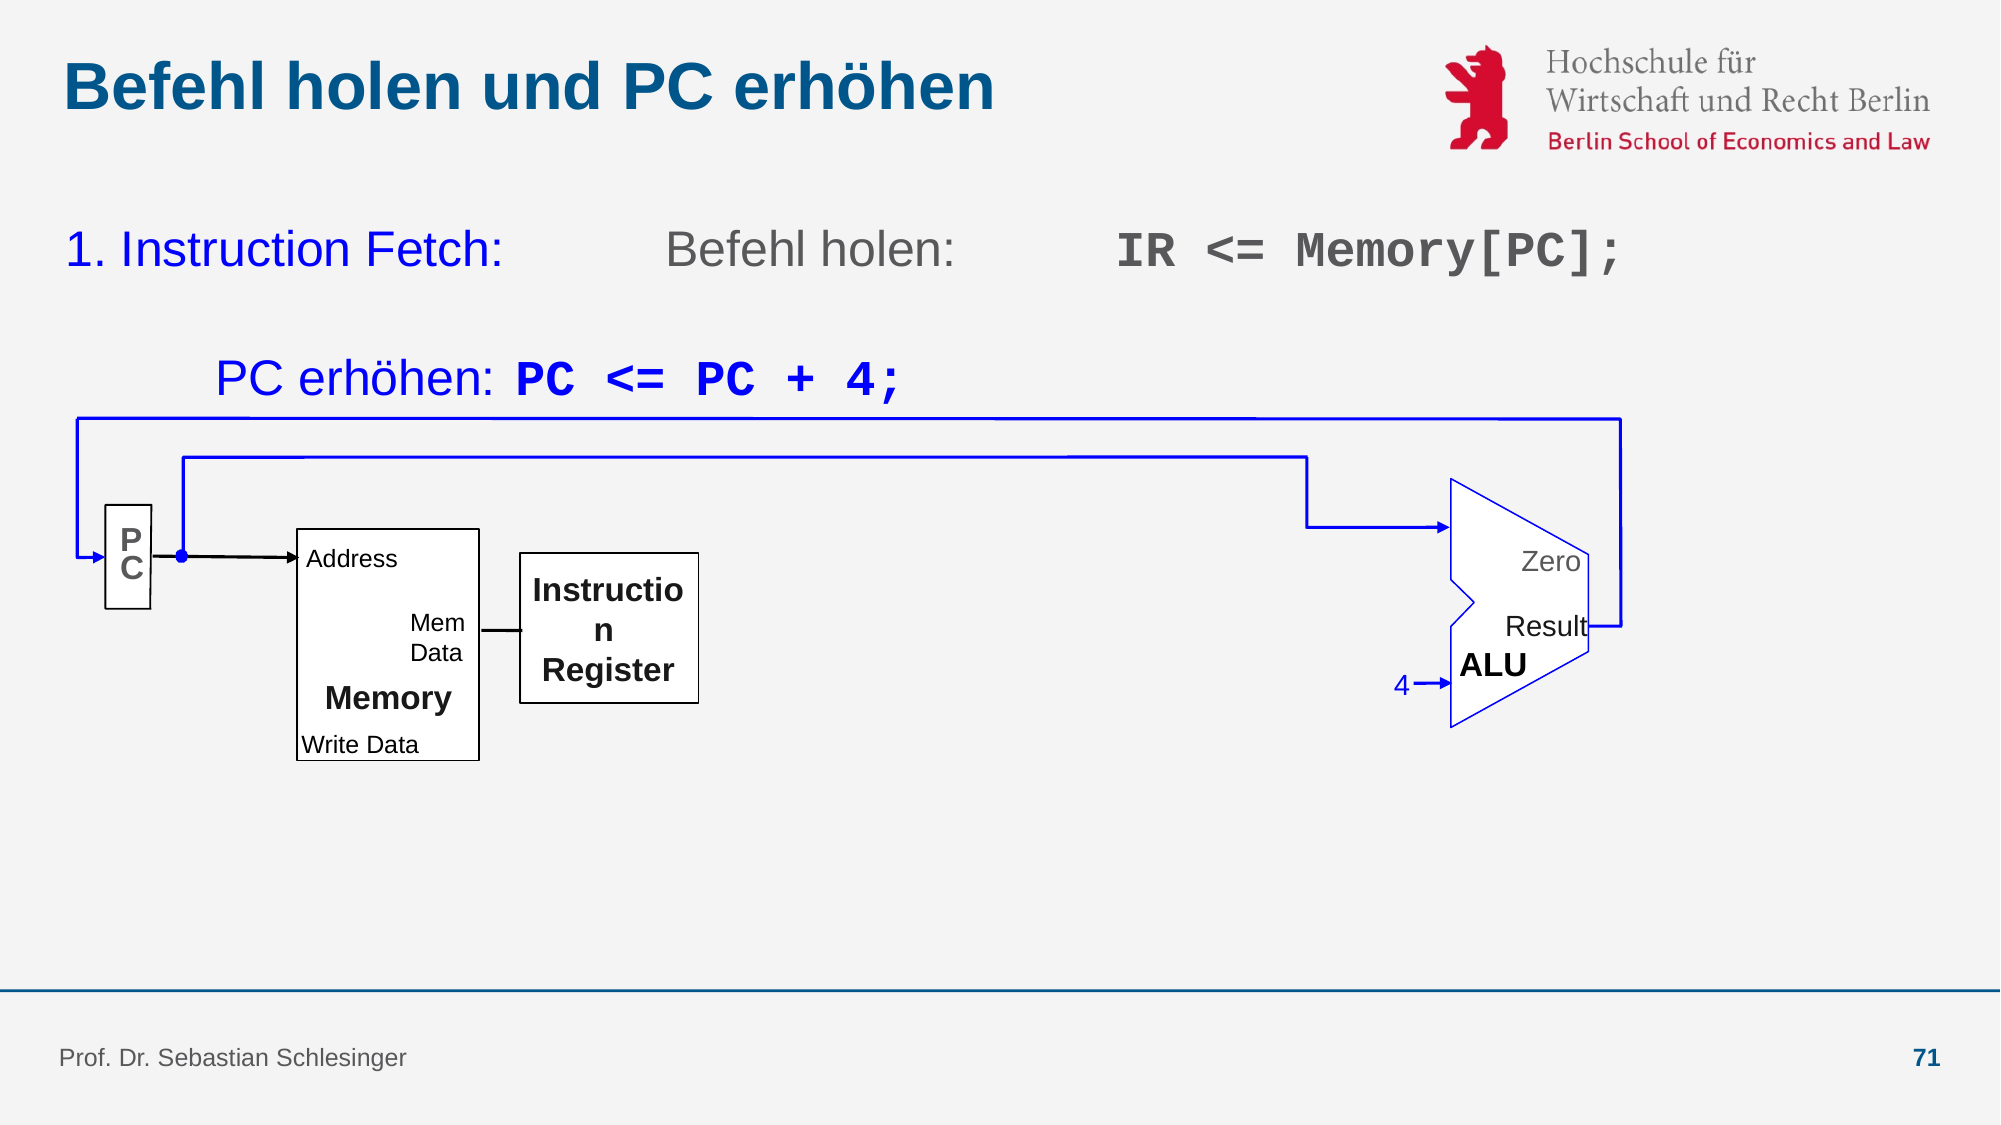

# Befehl holen und PC erhöhen
1. Instruction Fetch: 	Befehl holen: 	IR <= Memory[PC];
													PC erhöhen: 	PC <= PC + 4;

PC

Address

Mem
Data
Memory
Zero

Instruction
Register

Result

ALU

4

Write Data
Prof. Dr. Sebastian Schlesinger
71